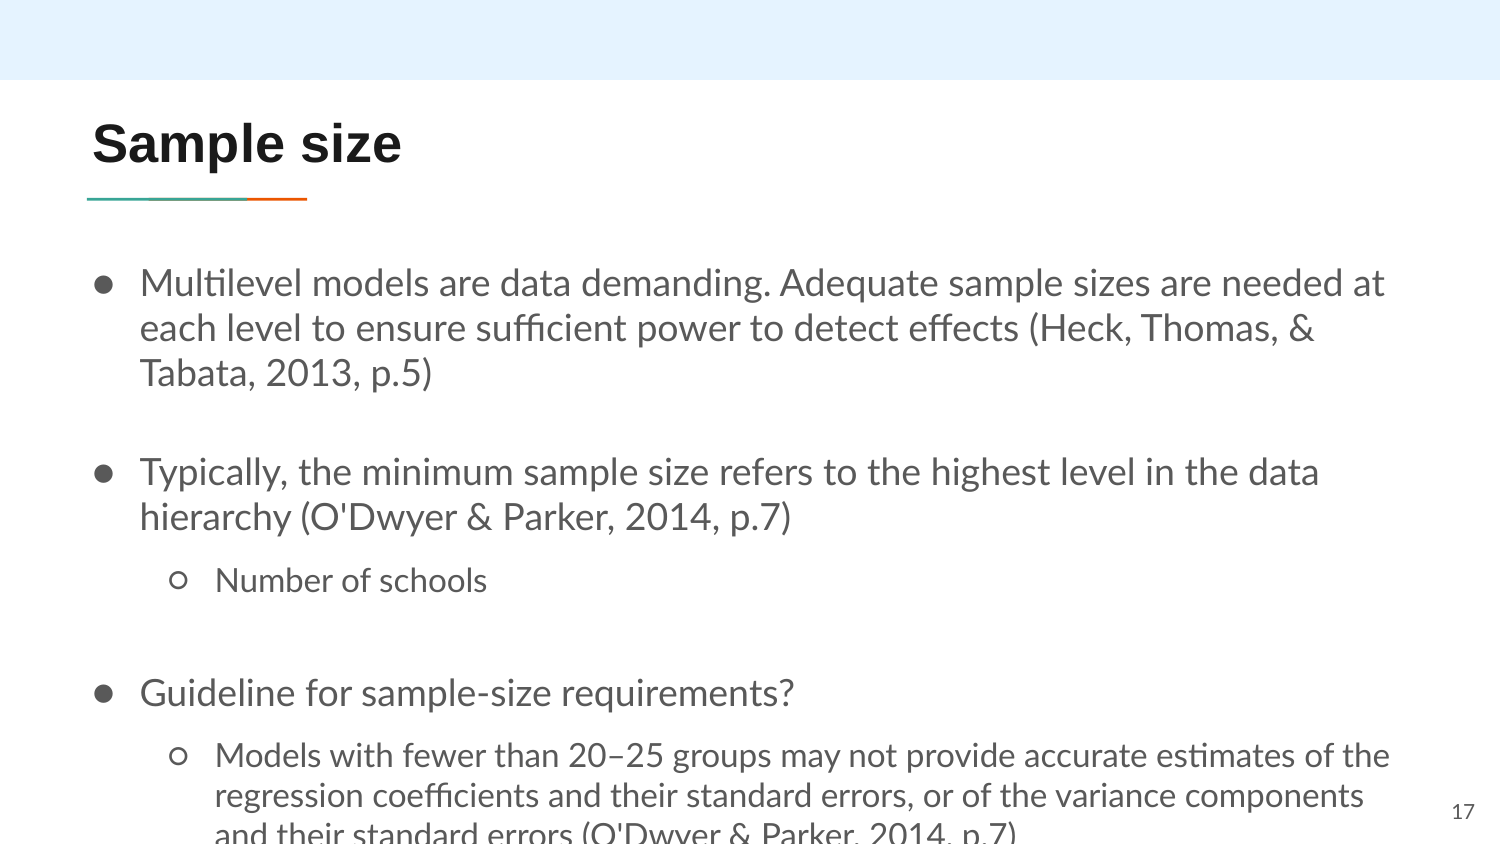

# Sample size
Multilevel models are data demanding. Adequate sample sizes are needed at each level to ensure sufficient power to detect effects (Heck, Thomas, & Tabata, 2013, p.5)

Typically, the minimum sample size refers to the highest level in the data hierarchy (O'Dwyer & Parker, 2014, p.7)
Number of schools

Guideline for sample-size requirements?
Models with fewer than 20–25 groups may not provide accurate estimates of the regression coefficients and their standard errors, or of the variance components and their standard errors (O'Dwyer & Parker, 2014, p.7)

17